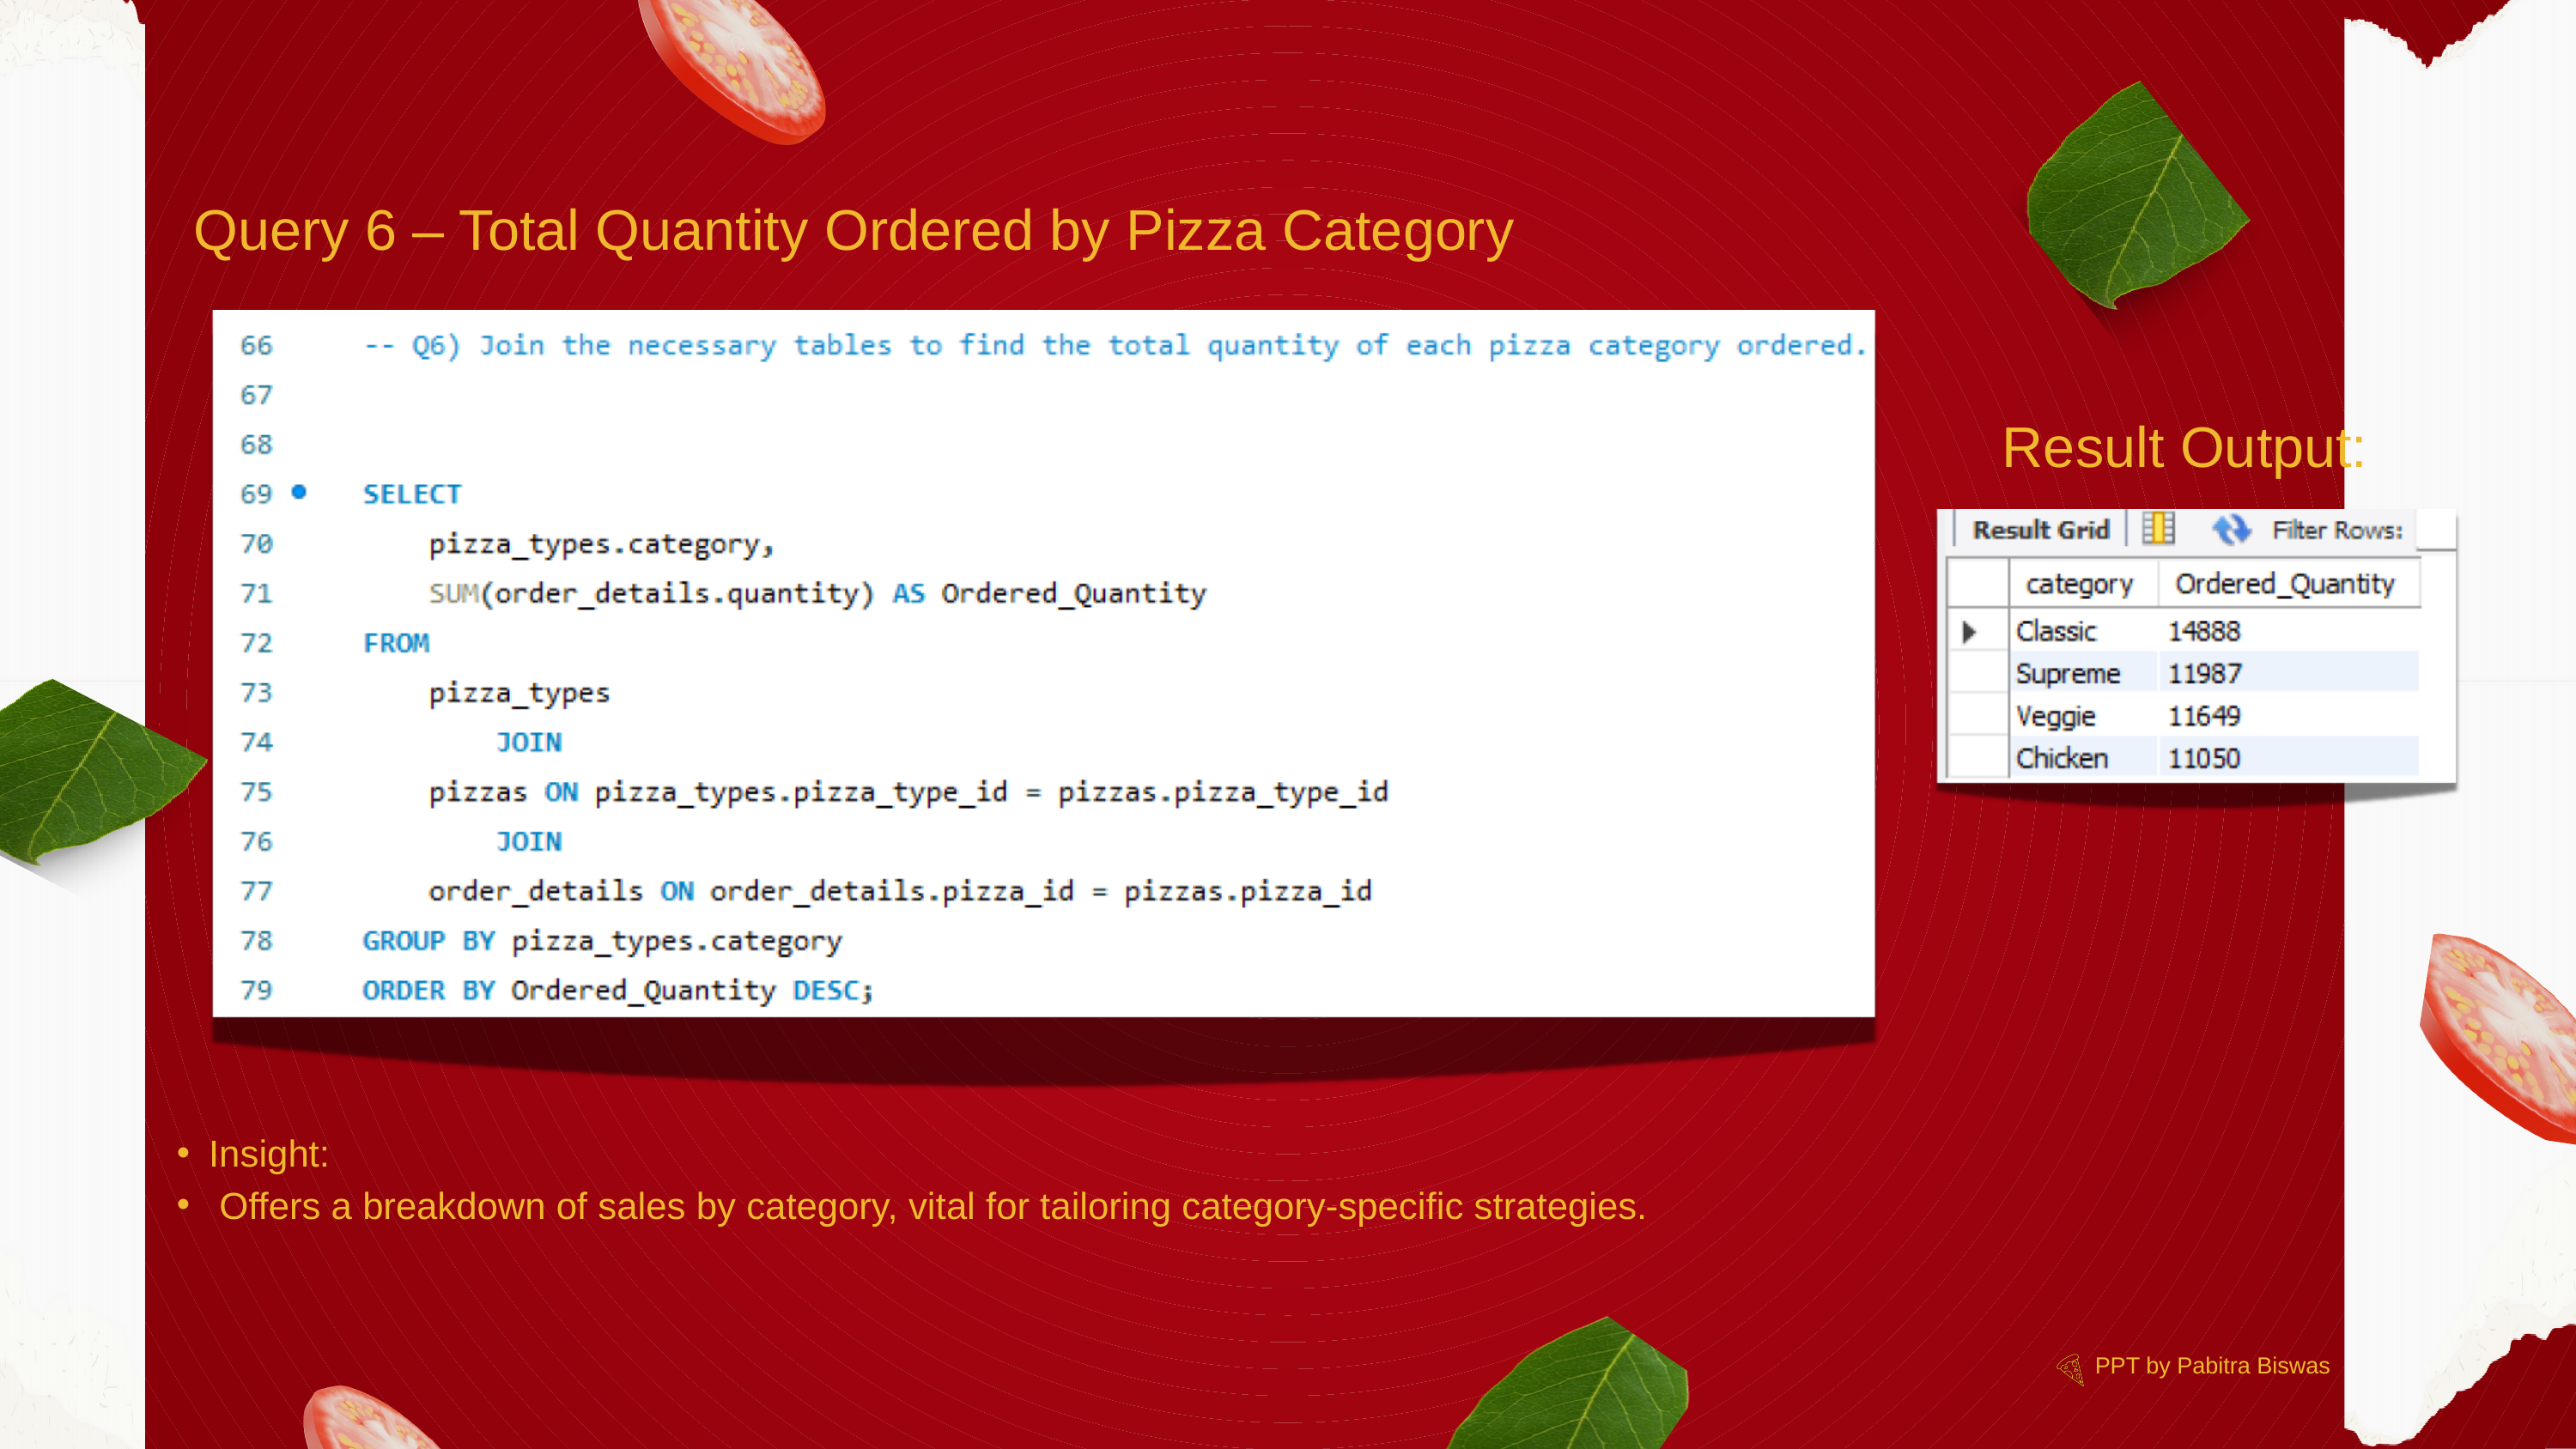

Query 6 – Total Quantity Ordered by Pizza Category

Result Output:

Insight:
 Offers a breakdown of sales by category, vital for tailoring category-specific strategies.

PPT by Pabitra Biswas